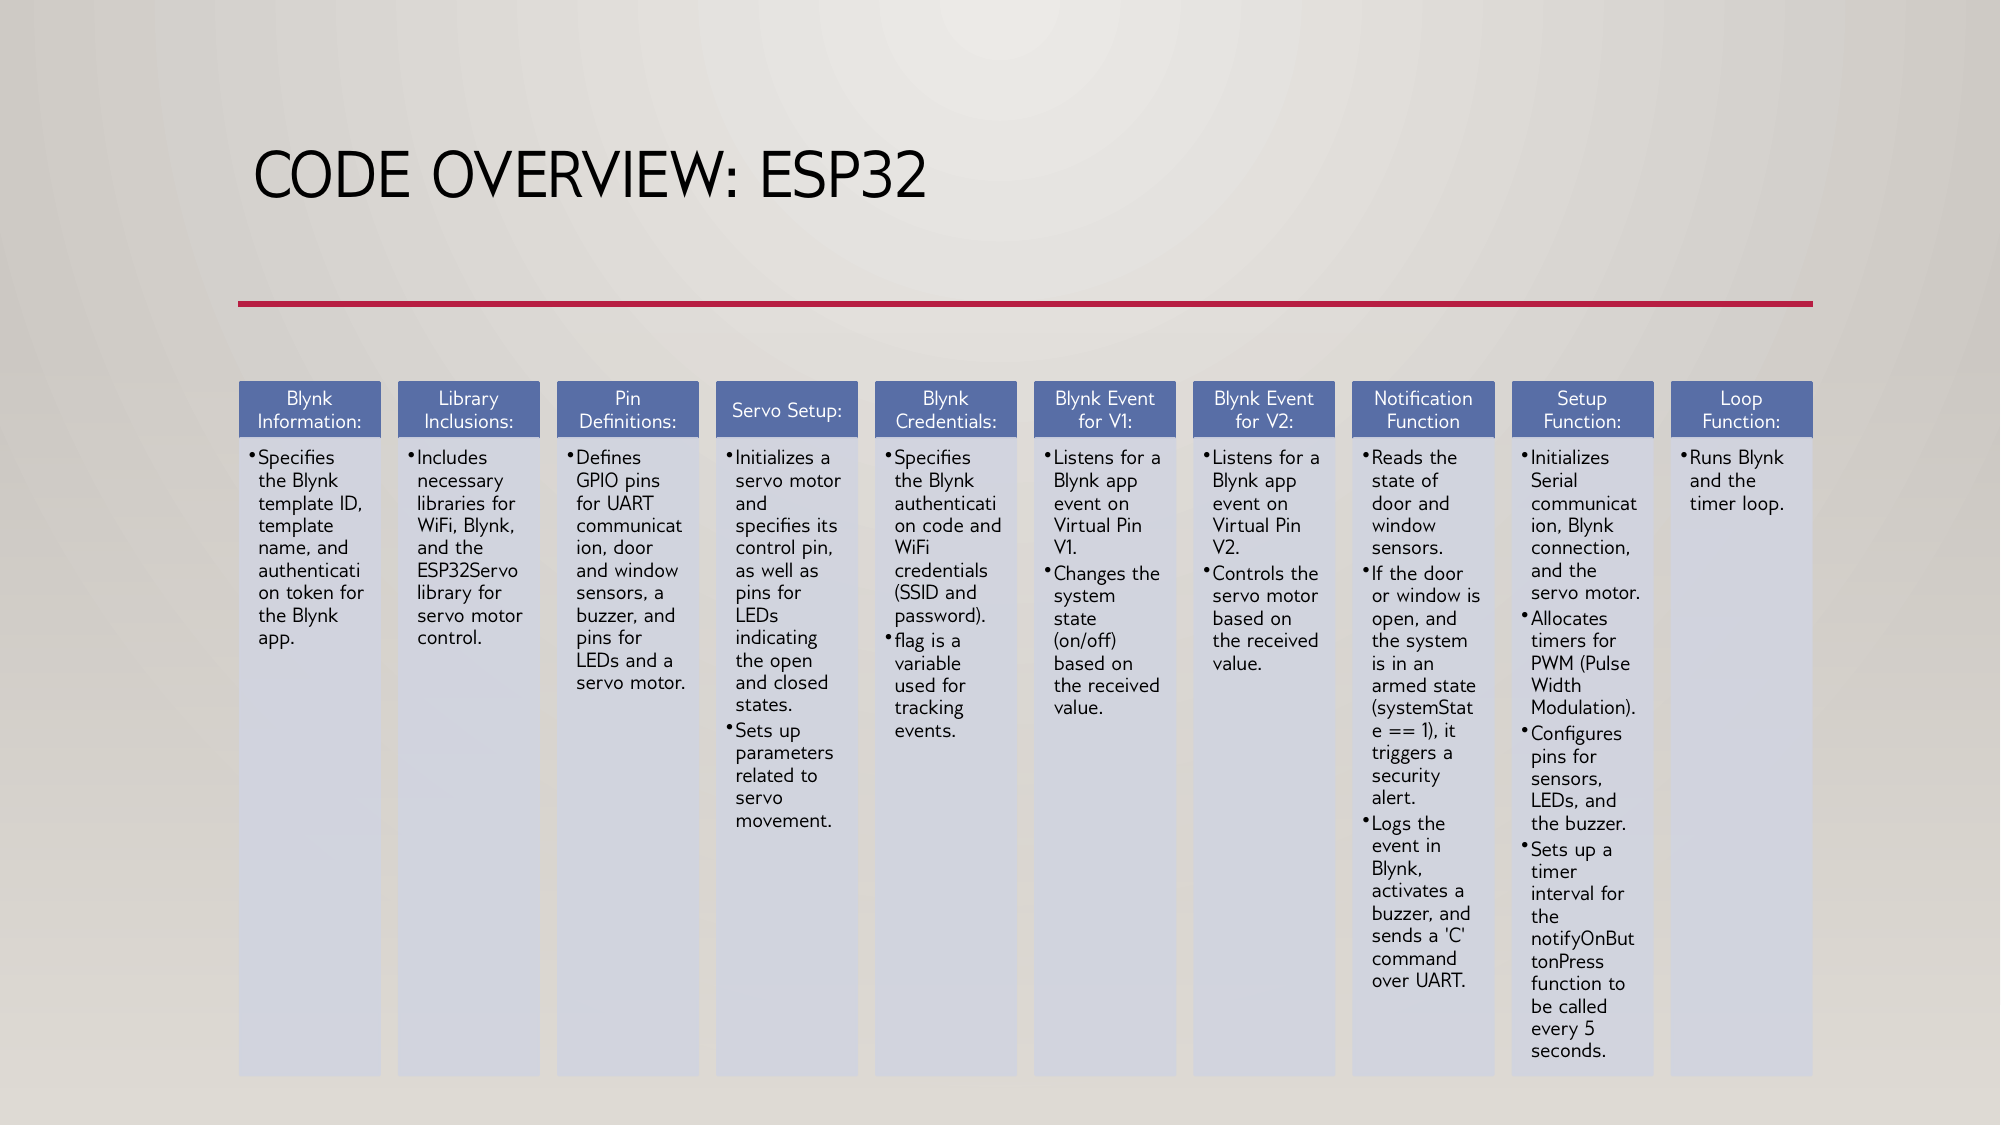

Home Security System   Hiram Miranda-Pomales(2023)
12
# Code Overview: ESP32

Blynk Information:
Specifies the Blynk template ID, template name, and authentication token for the Blynk app.
Library Inclusions:
Includes necessary libraries for WiFi, Blynk, and the ESP32Servo library for servo motor control.
Pin Definitions:
Defines GPIO pins for UART communication, door and window sensors, a buzzer, and pins for LEDs and a servo motor.
Servo Setup:
Initializes a servo motor and specifies its control pin, as well as pins for LEDs indicating the open and closed states.
Sets up parameters related to servo movement.
Blynk Credentials:
Specifies the Blynk authentication code and WiFi credentials (SSID and password).
flag is a variable used for tracking events.
Blynk Event for V1:
Listens for a Blynk app event on Virtual Pin V1.
Changes the system state (on/off) based on the received value.
Blynk Event for V2:
Listens for a Blynk app event on Virtual Pin V2.
Controls the servo motor based on the received value.
Notification Function
Reads the state of door and window sensors.
If the door or window is open, and the system is in an armed state (systemState == 1), it triggers a security alert.
Logs the event in Blynk, activates a buzzer, and sends a 'C' command over UART.
Setup Function:
Initializes Serial communication, Blynk connection, and the servo motor.
Allocates timers for PWM (Pulse Width Modulation).
Configures pins for sensors, LEDs, and the buzzer.
Sets up a timer interval for the notifyOnButtonPress function to be called every 5 seconds.
Loop Function:
Runs Blynk and the timer loop.